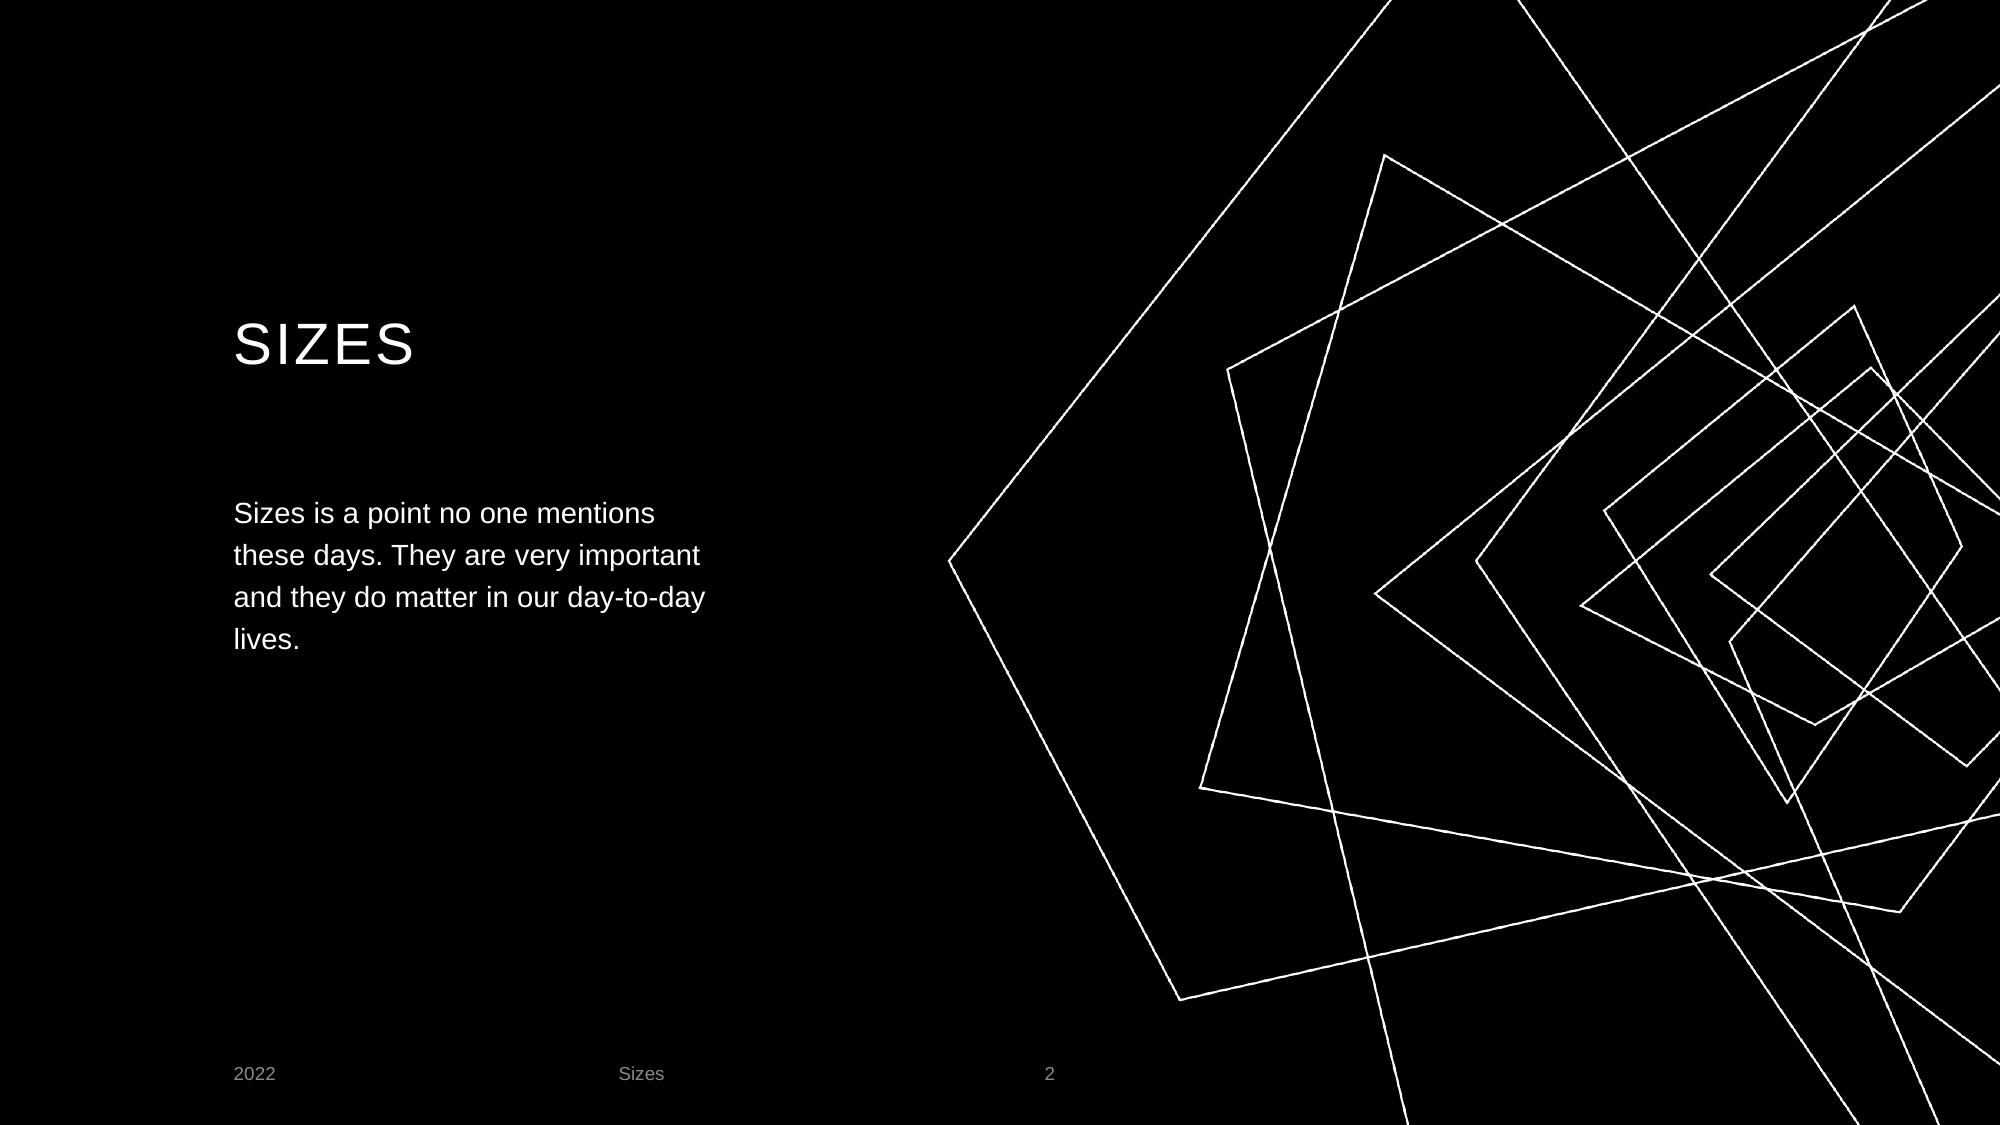

# Sizes
Sizes is a point no one mentions these days. They are very important and they do matter in our day-to-day lives.
Sizes
2022
2